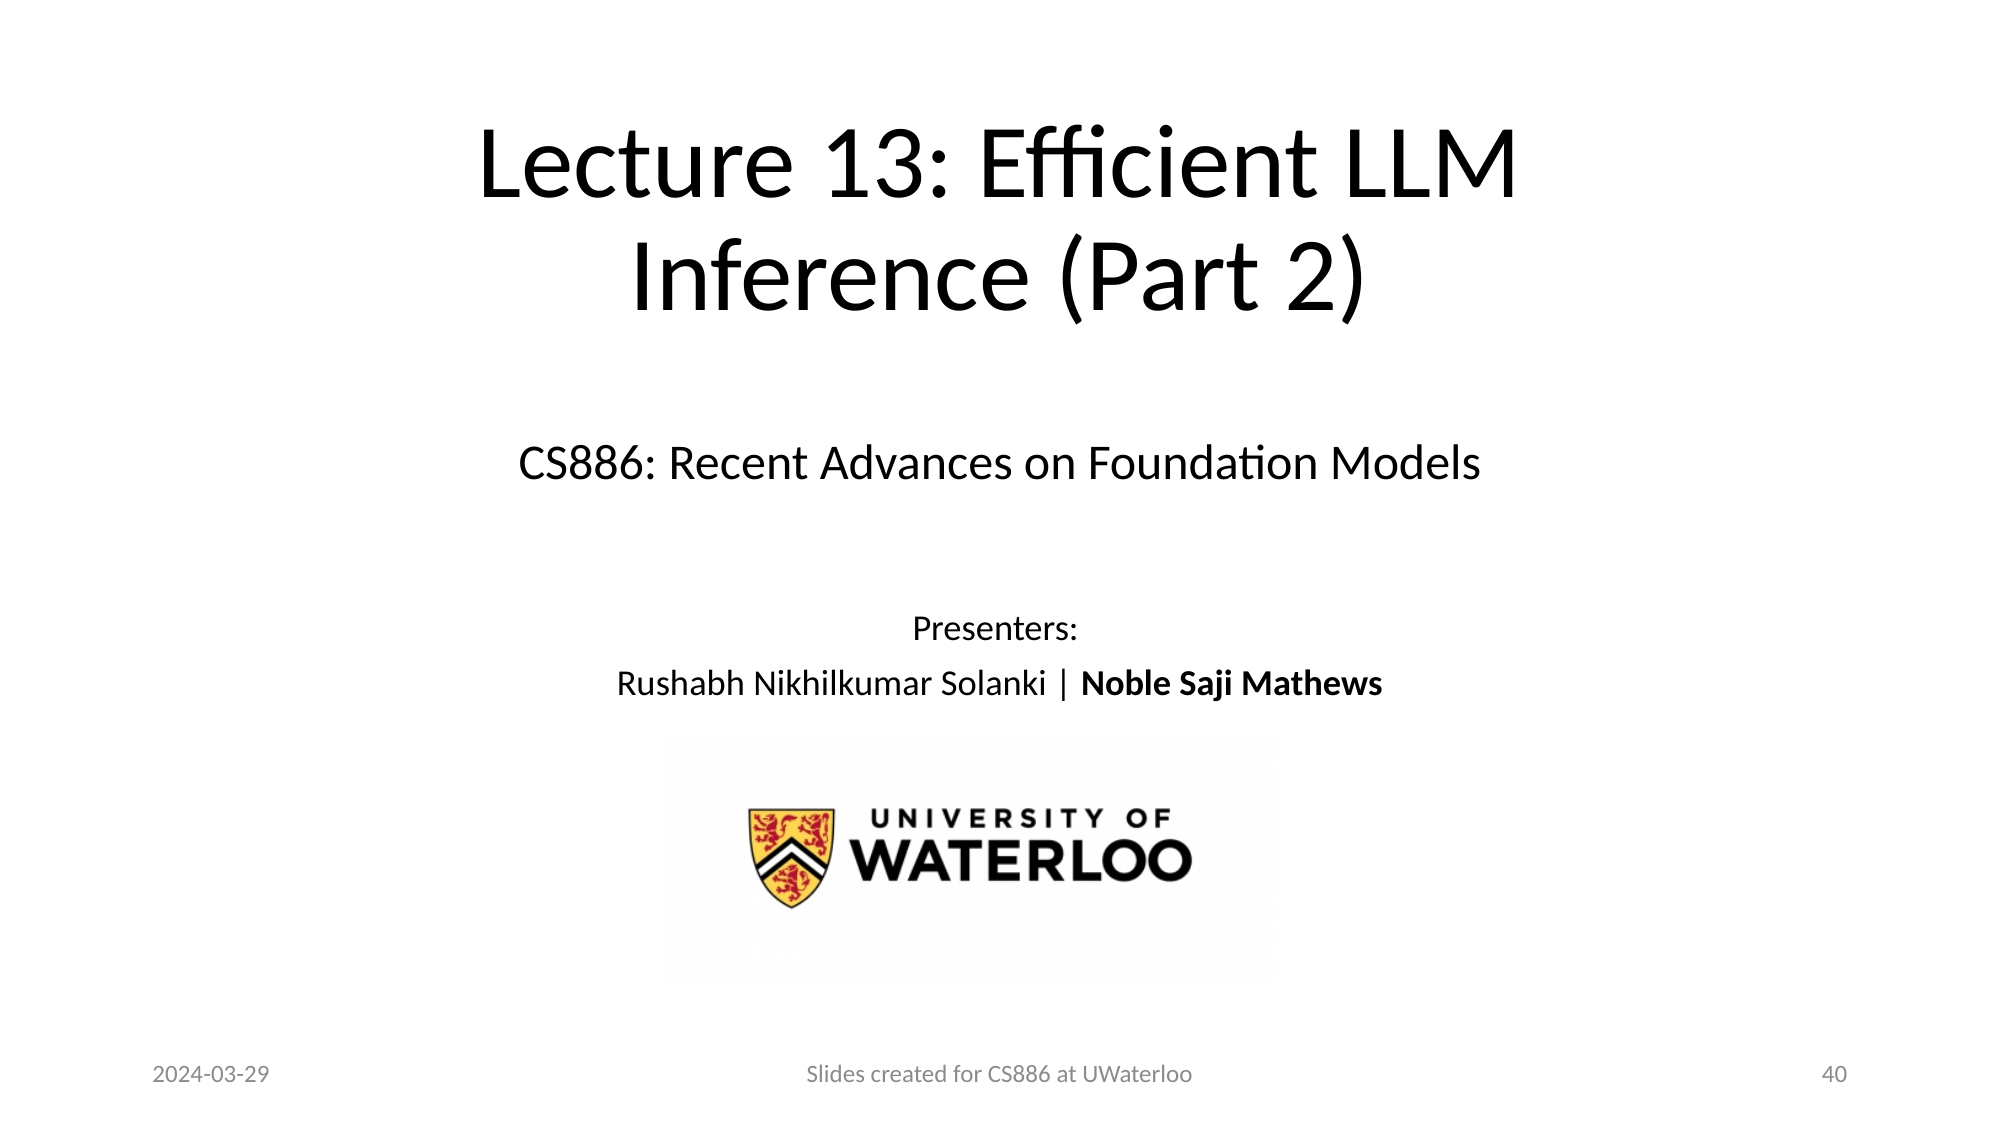

# Lecture 13: Efficient LLM Inference (Part 2)
Presenters:
Rushabh Nikhilkumar Solanki | Noble Saji Mathews​
2024-03-29
Slides created for CS886 at UWaterloo
40